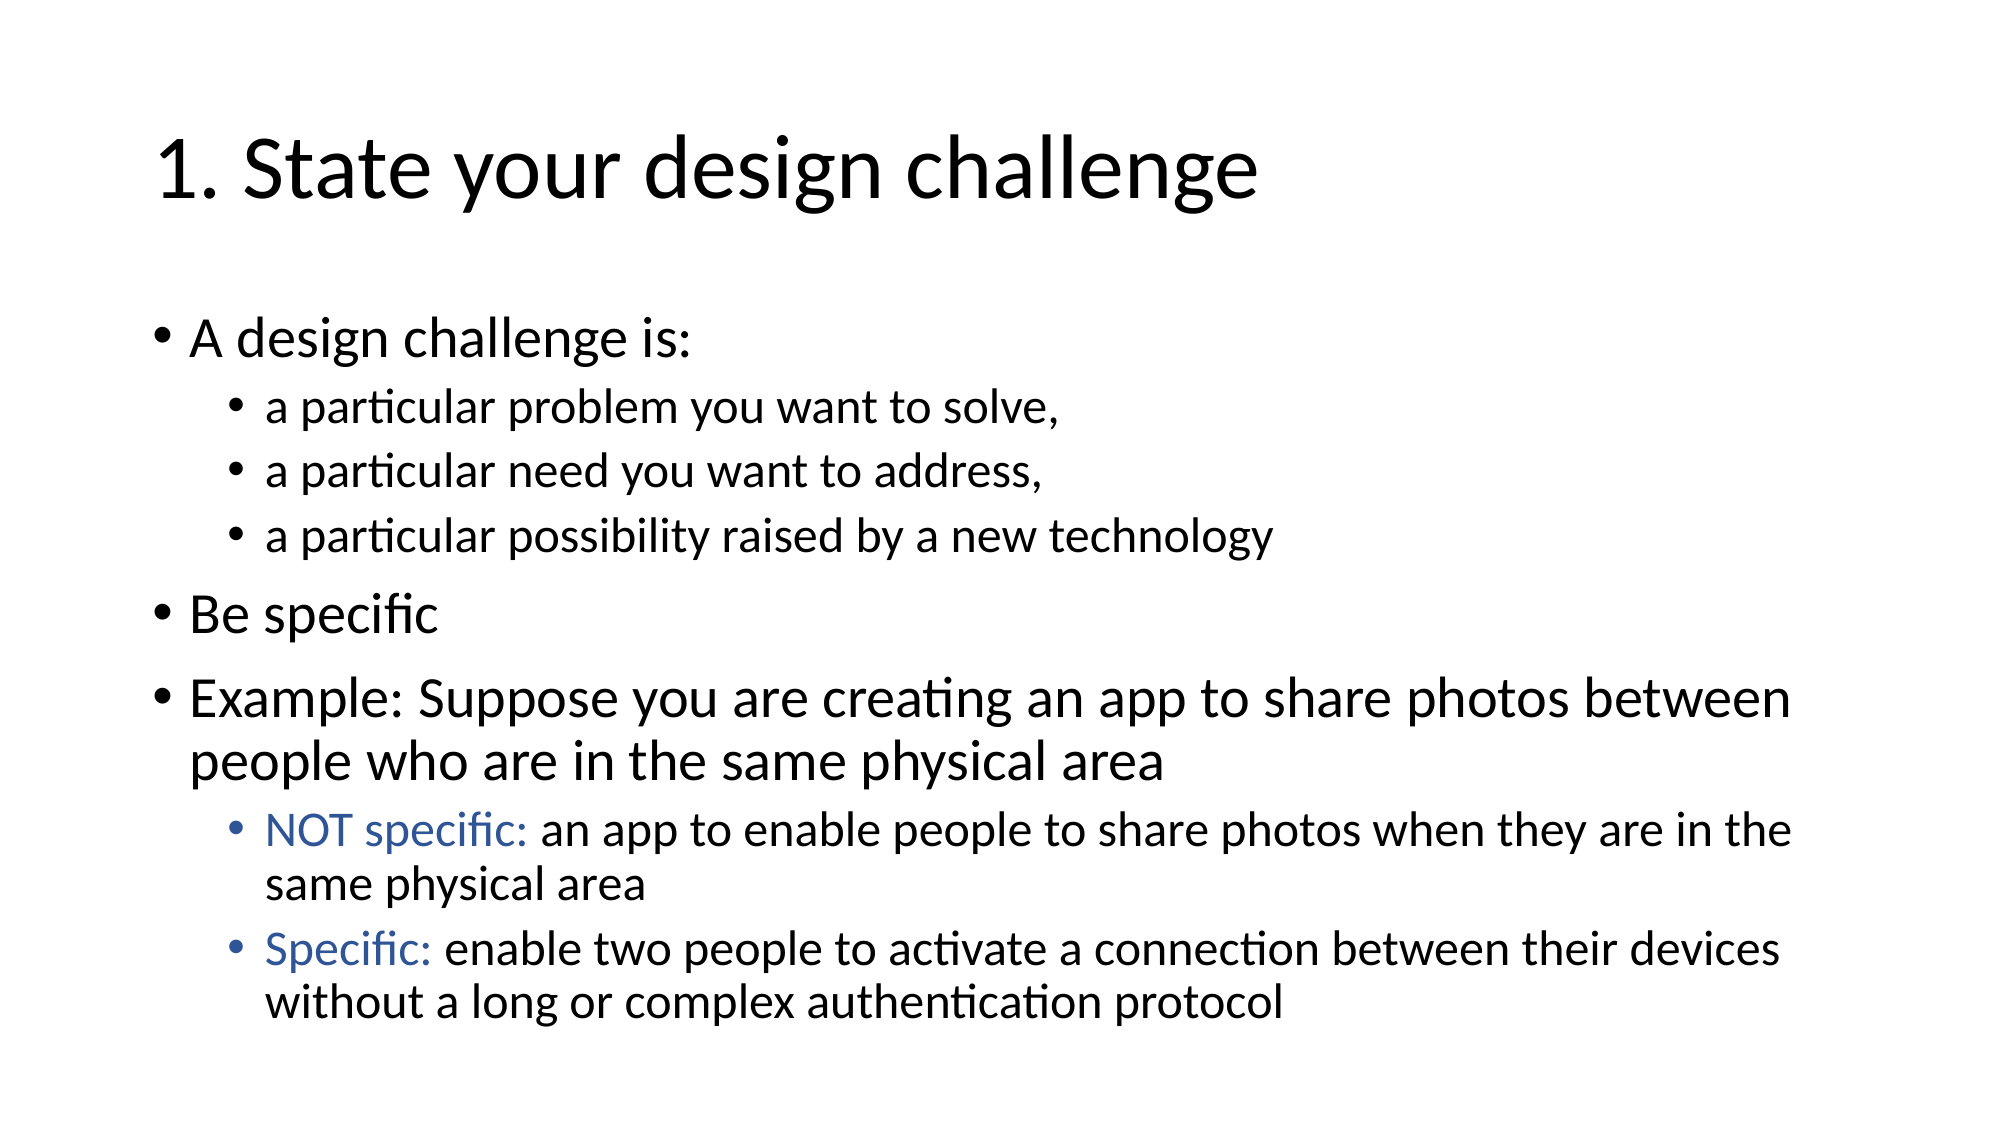

# 1. State your design challenge
A design challenge is:
a particular problem you want to solve,
a particular need you want to address,
a particular possibility raised by a new technology
Be specific
Example: Suppose you are creating an app to share photos between people who are in the same physical area
NOT specific: an app to enable people to share photos when they are in the same physical area
Specific: enable two people to activate a connection between their devices without a long or complex authentication protocol